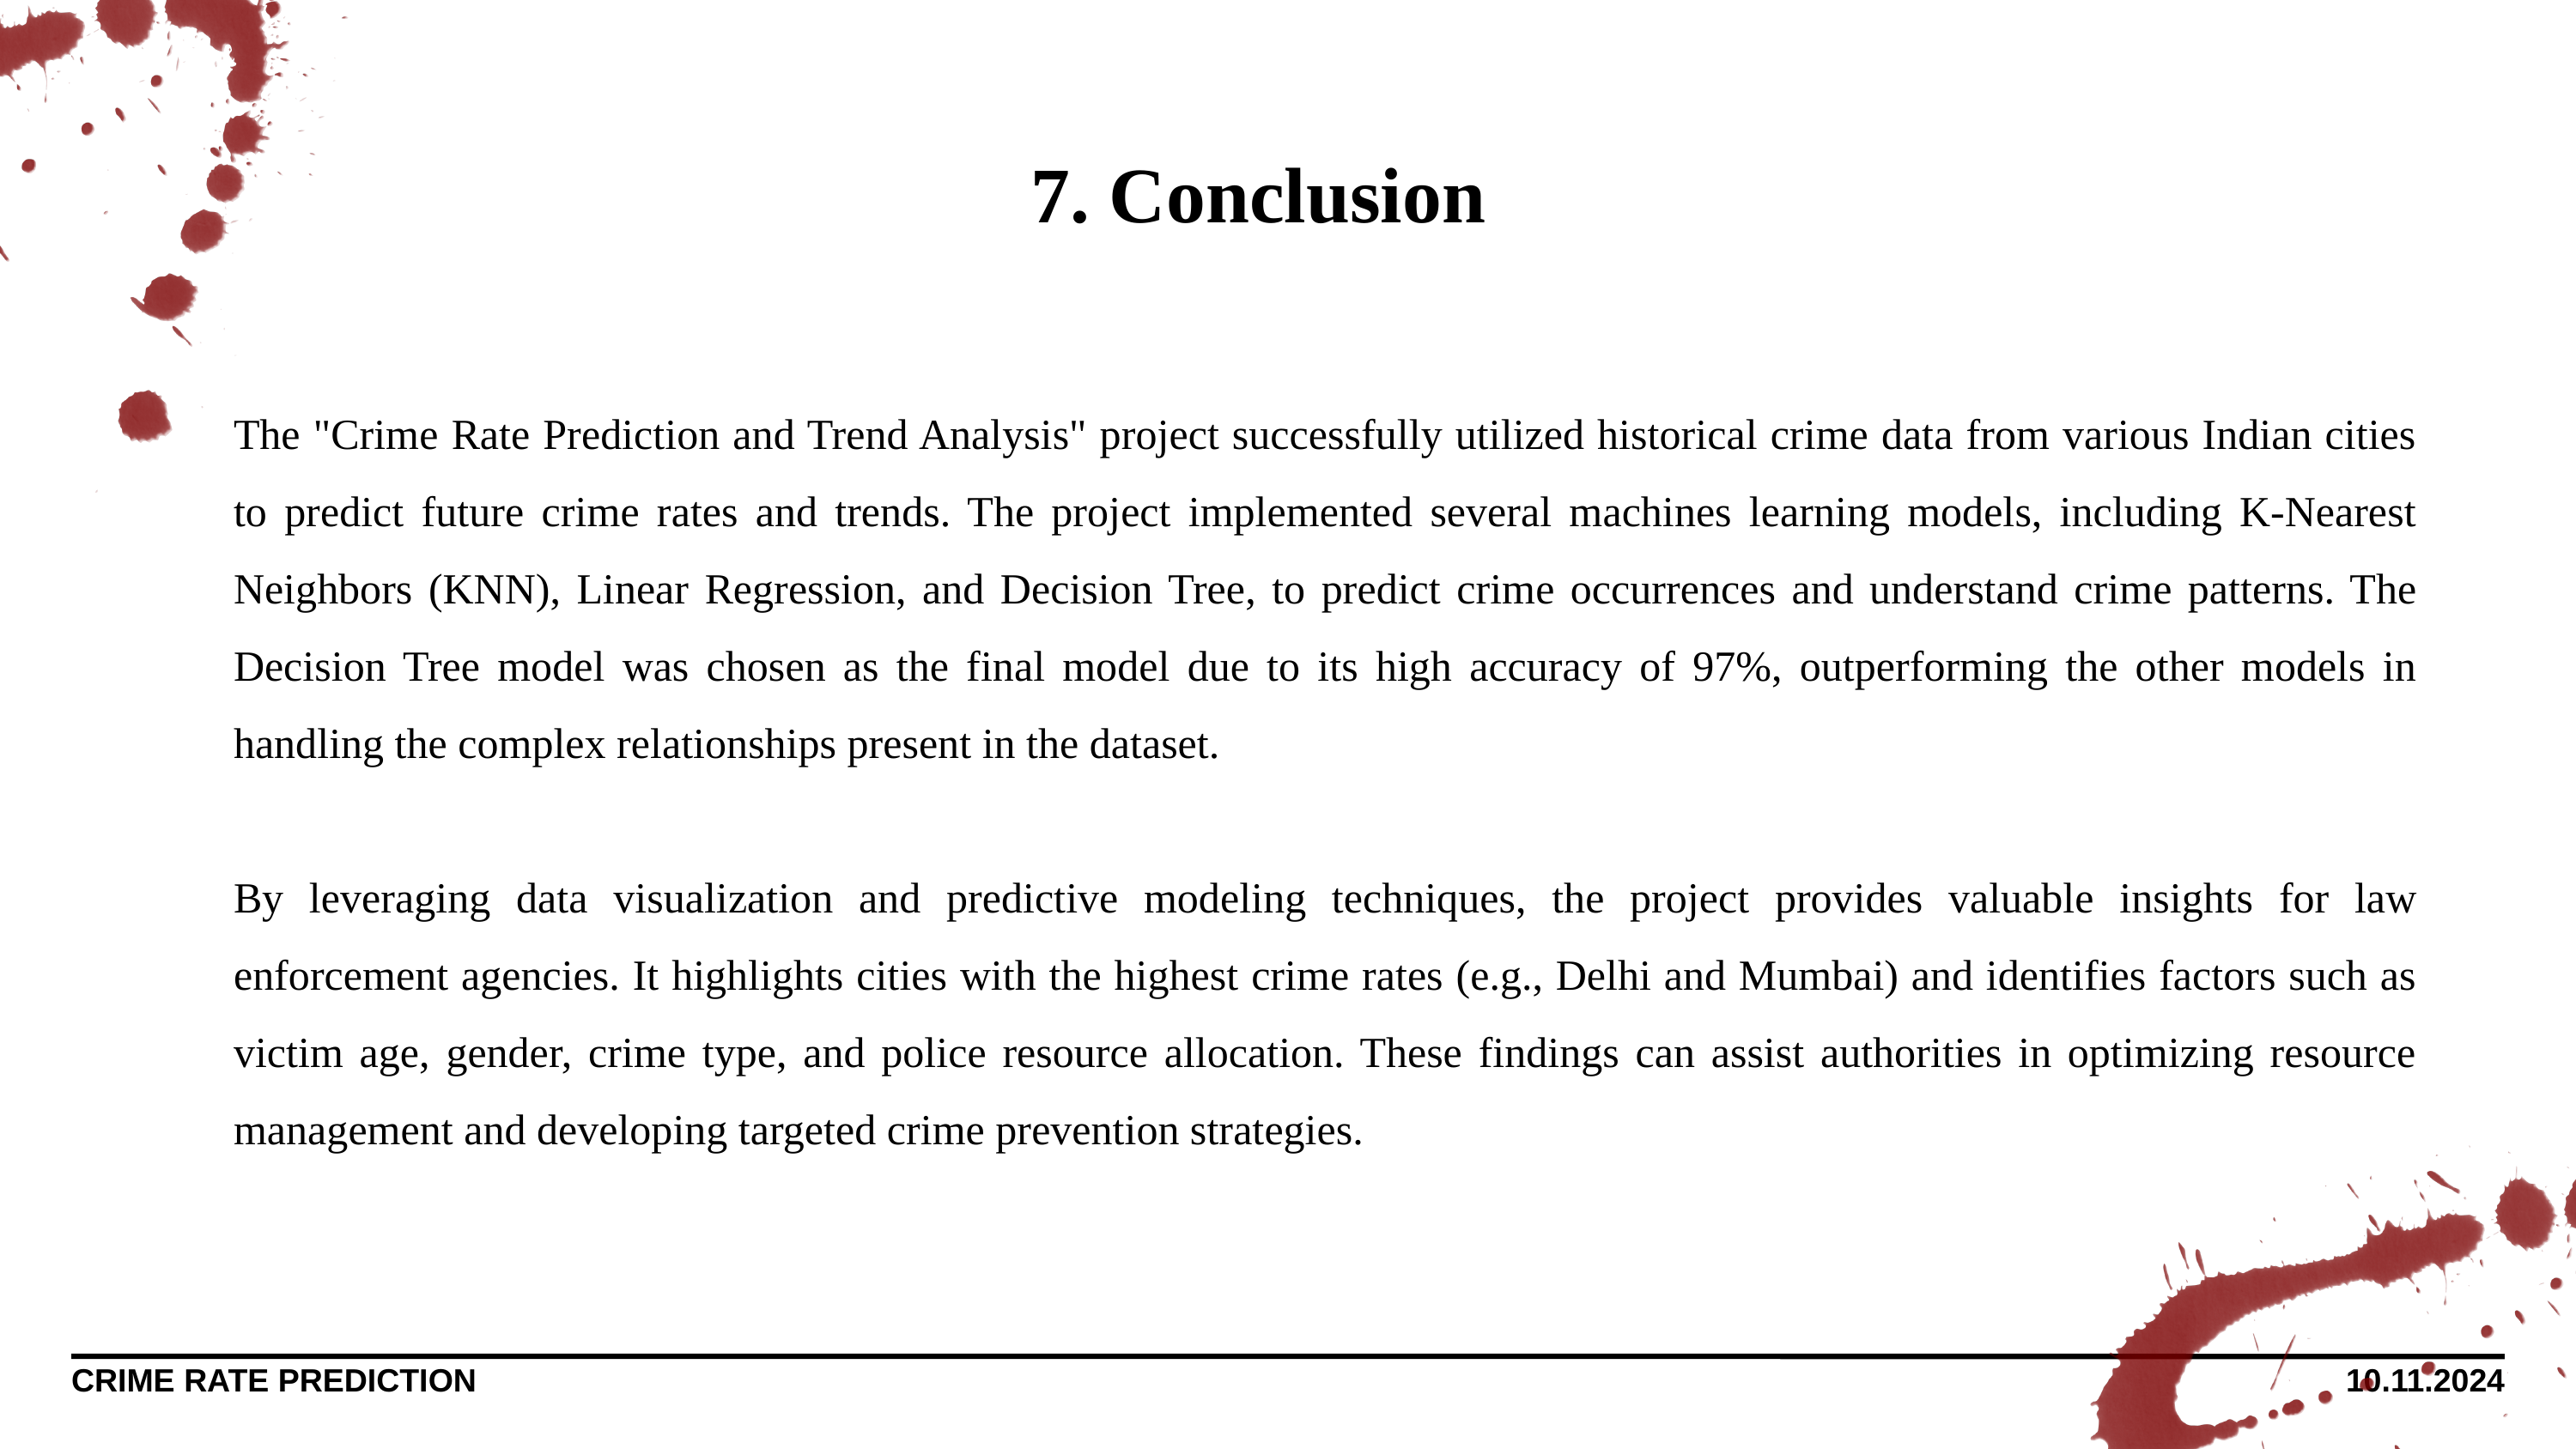

7. Conclusion
The "Crime Rate Prediction and Trend Analysis" project successfully utilized historical crime data from various Indian cities to predict future crime rates and trends. The project implemented several machines learning models, including K-Nearest Neighbors (KNN), Linear Regression, and Decision Tree, to predict crime occurrences and understand crime patterns. The Decision Tree model was chosen as the final model due to its high accuracy of 97%, outperforming the other models in handling the complex relationships present in the dataset.

By leveraging data visualization and predictive modeling techniques, the project provides valuable insights for law enforcement agencies. It highlights cities with the highest crime rates (e.g., Delhi and Mumbai) and identifies factors such as victim age, gender, crime type, and police resource allocation. These findings can assist authorities in optimizing resource management and developing targeted crime prevention strategies.

CRIME RATE PREDICTION
10.11.2024